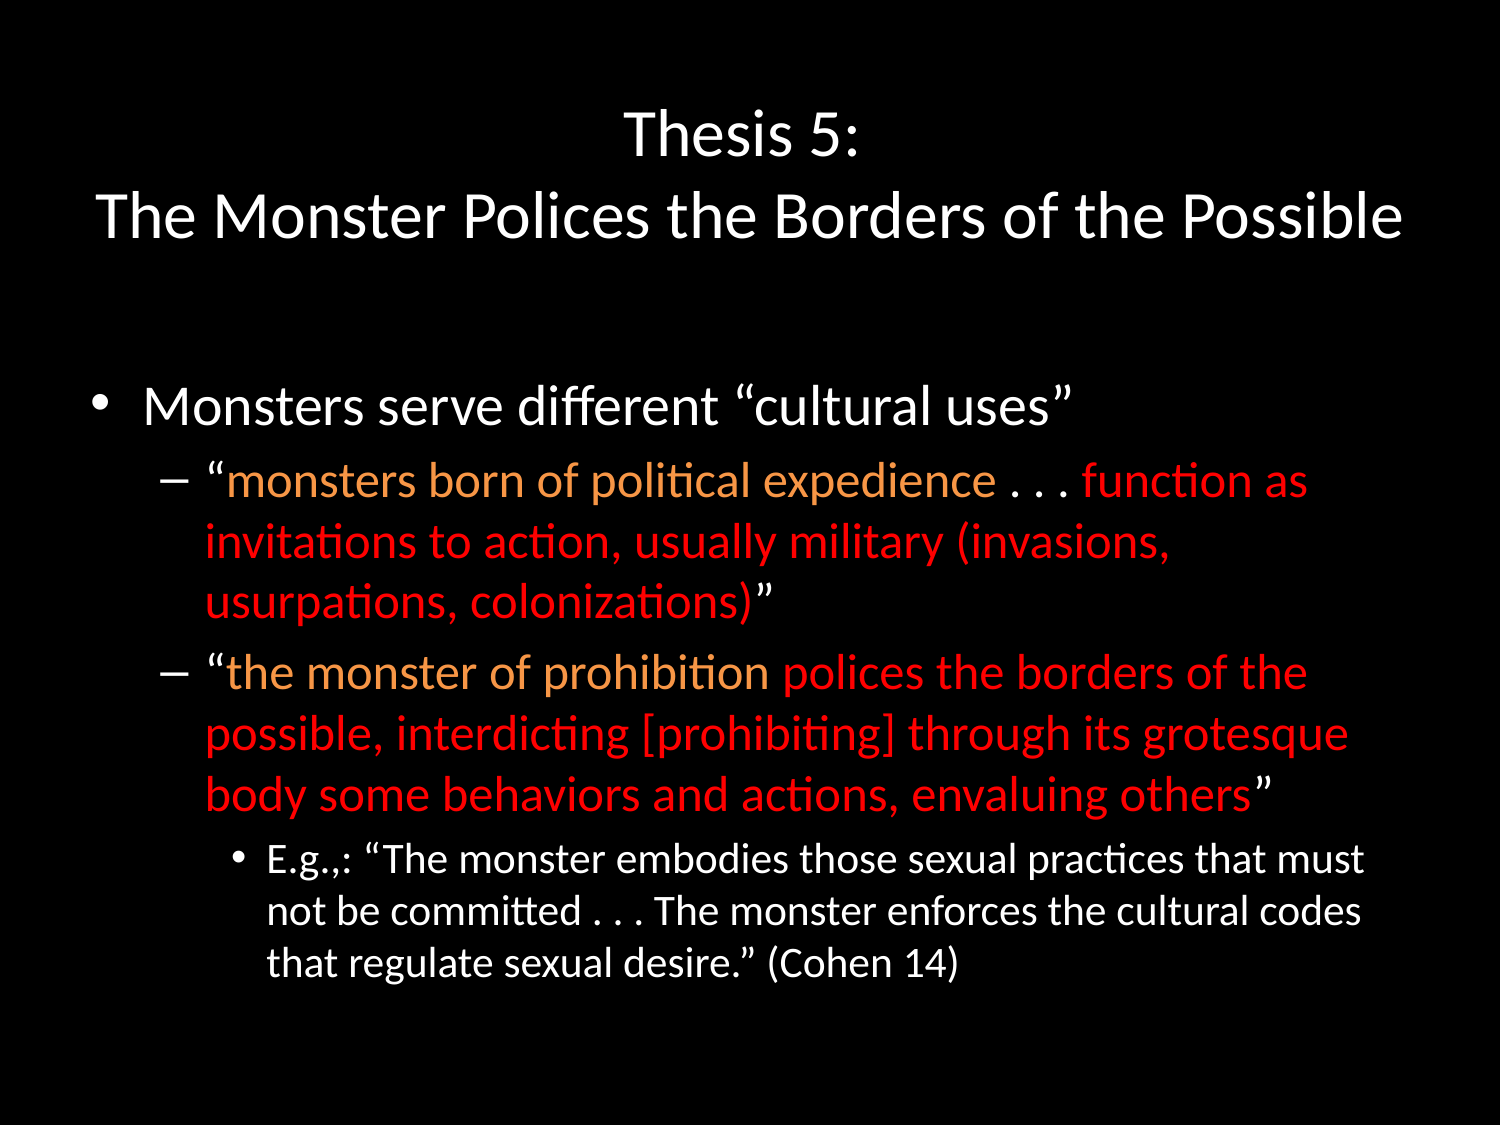

# Thesis 5: The Monster Polices the Borders of the Possible
Monsters serve different “cultural uses”
“monsters born of political expedience . . . function as invitations to action, usually military (invasions, usurpations, colonizations)”
“the monster of prohibition polices the borders of the possible, interdicting [prohibiting] through its grotesque body some behaviors and actions, envaluing others”
E.g.,: “The monster embodies those sexual practices that must not be committed . . . The monster enforces the cultural codes that regulate sexual desire.” (Cohen 14)